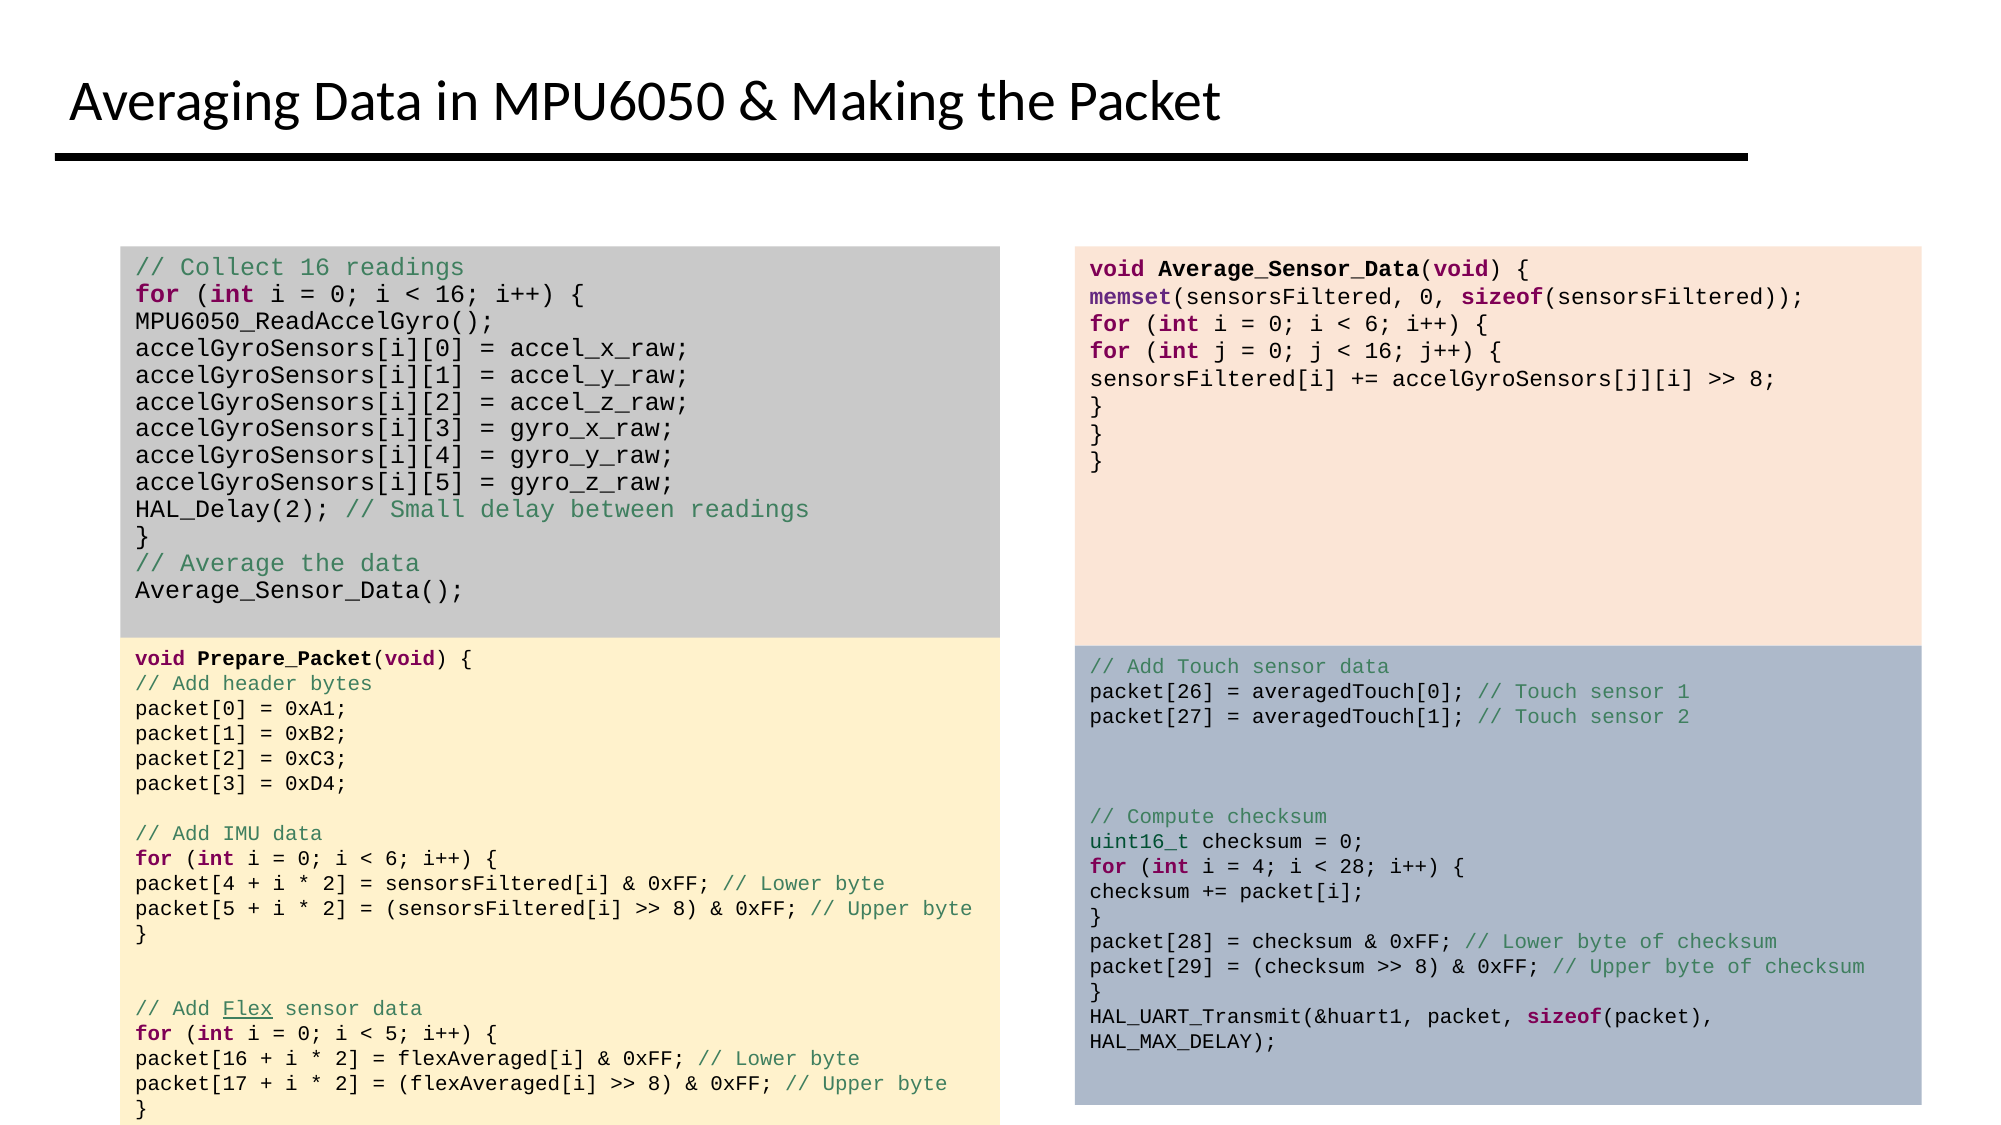

# Averaging Data in MPU6050 & Making the Packet

void Average_Sensor_Data(void) {
memset(sensorsFiltered, 0, sizeof(sensorsFiltered));
for (int i = 0; i < 6; i++) {
for (int j = 0; j < 16; j++) {
sensorsFiltered[i] += accelGyroSensors[j][i] >> 8;
}
}
}

// Collect 16 readings
for (int i = 0; i < 16; i++) {
MPU6050_ReadAccelGyro();
accelGyroSensors[i][0] = accel_x_raw;
accelGyroSensors[i][1] = accel_y_raw;
accelGyroSensors[i][2] = accel_z_raw;
accelGyroSensors[i][3] = gyro_x_raw;
accelGyroSensors[i][4] = gyro_y_raw;
accelGyroSensors[i][5] = gyro_z_raw;
HAL_Delay(2); // Small delay between readings
}
// Average the data
Average_Sensor_Data();

void Prepare_Packet(void) {
// Add header bytes
packet[0] = 0xA1;
packet[1] = 0xB2;
packet[2] = 0xC3;
packet[3] = 0xD4;

// Add IMU data
for (int i = 0; i < 6; i++) {
packet[4 + i * 2] = sensorsFiltered[i] & 0xFF; // Lower byte
packet[5 + i * 2] = (sensorsFiltered[i] >> 8) & 0xFF; // Upper byte
}

// Add Flex sensor data
for (int i = 0; i < 5; i++) {
packet[16 + i * 2] = flexAveraged[i] & 0xFF; // Lower byte
packet[17 + i * 2] = (flexAveraged[i] >> 8) & 0xFF; // Upper byte
}
// Add Touch sensor data
packet[26] = averagedTouch[0]; // Touch sensor 1
packet[27] = averagedTouch[1]; // Touch sensor 2

// Compute checksum
uint16_t checksum = 0;
for (int i = 4; i < 28; i++) {
checksum += packet[i];
}
packet[28] = checksum & 0xFF; // Lower byte of checksum
packet[29] = (checksum >> 8) & 0xFF; // Upper byte of checksum
}
HAL_UART_Transmit(&huart1, packet, sizeof(packet), HAL_MAX_DELAY);